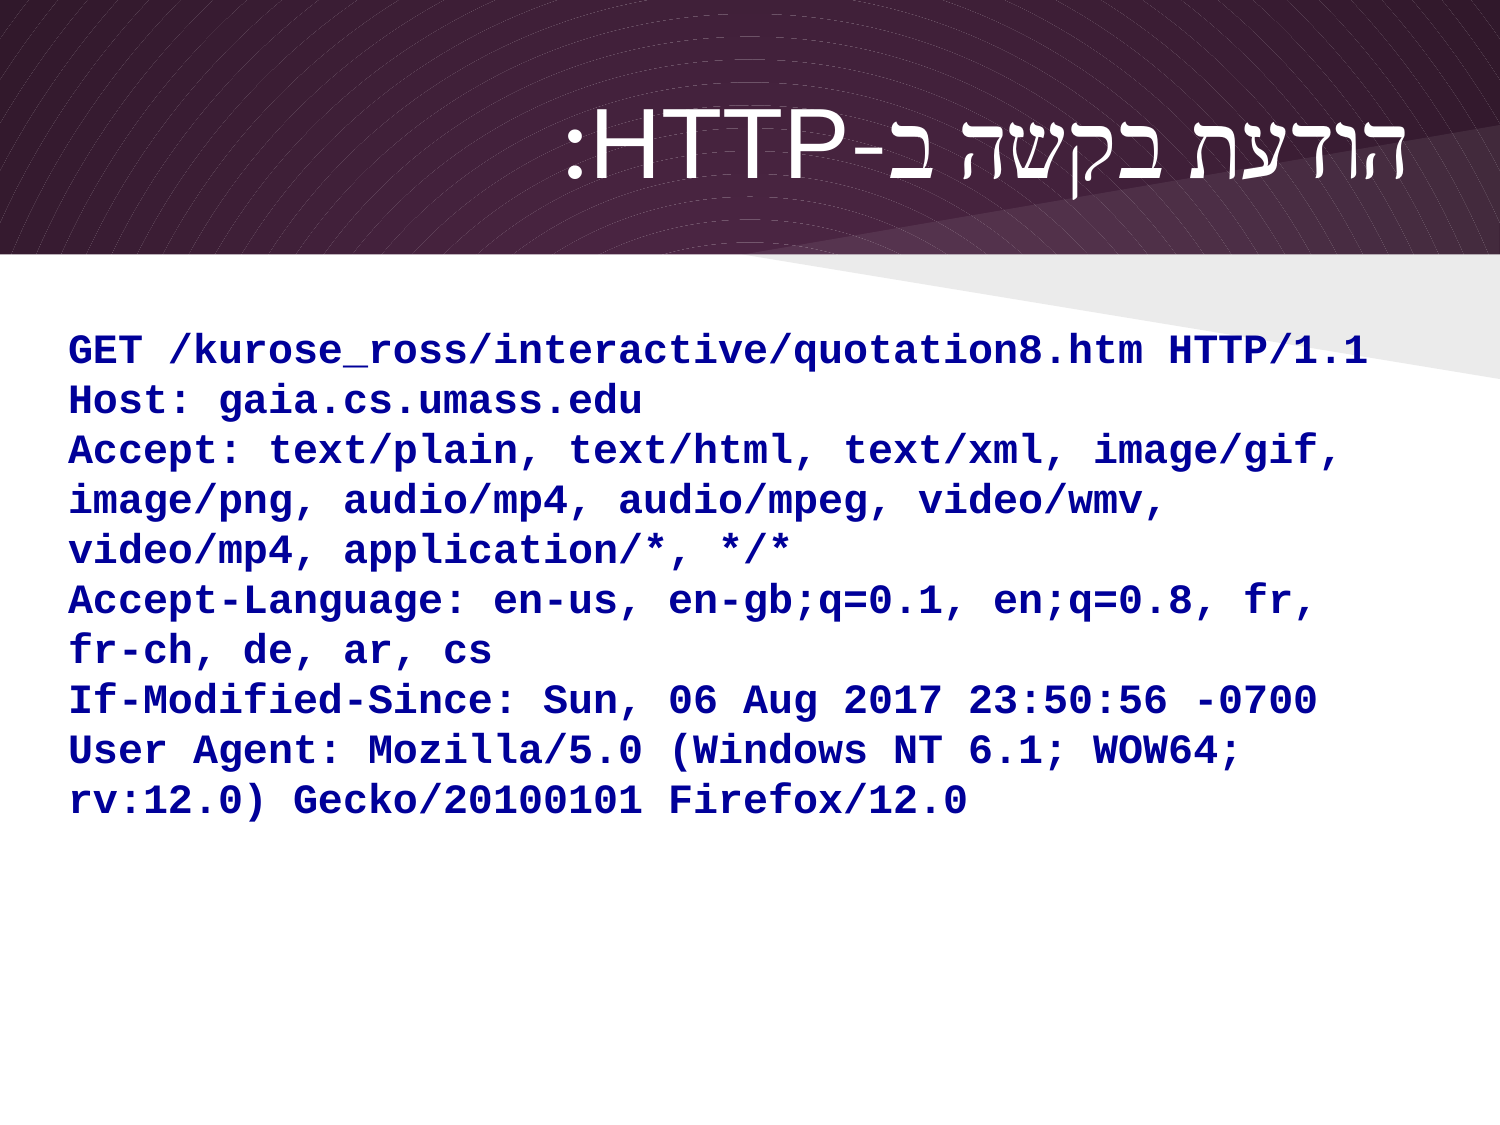

# הודעת בקשה ב-HTTP:
GET /kurose_ross/interactive/quotation8.htm HTTP/1.1
Host: gaia.cs.umass.edu
Accept: text/plain, text/html, text/xml, image/gif, image/png, audio/mp4, audio/mpeg, video/wmv, video/mp4, application/*, */*
Accept-Language: en-us, en-gb;q=0.1, en;q=0.8, fr, fr-ch, de, ar, cs
If-Modified-Since: Sun, 06 Aug 2017 23:50:56 -0700
User Agent: Mozilla/5.0 (Windows NT 6.1; WOW64; rv:12.0) Gecko/20100101 Firefox/12.0